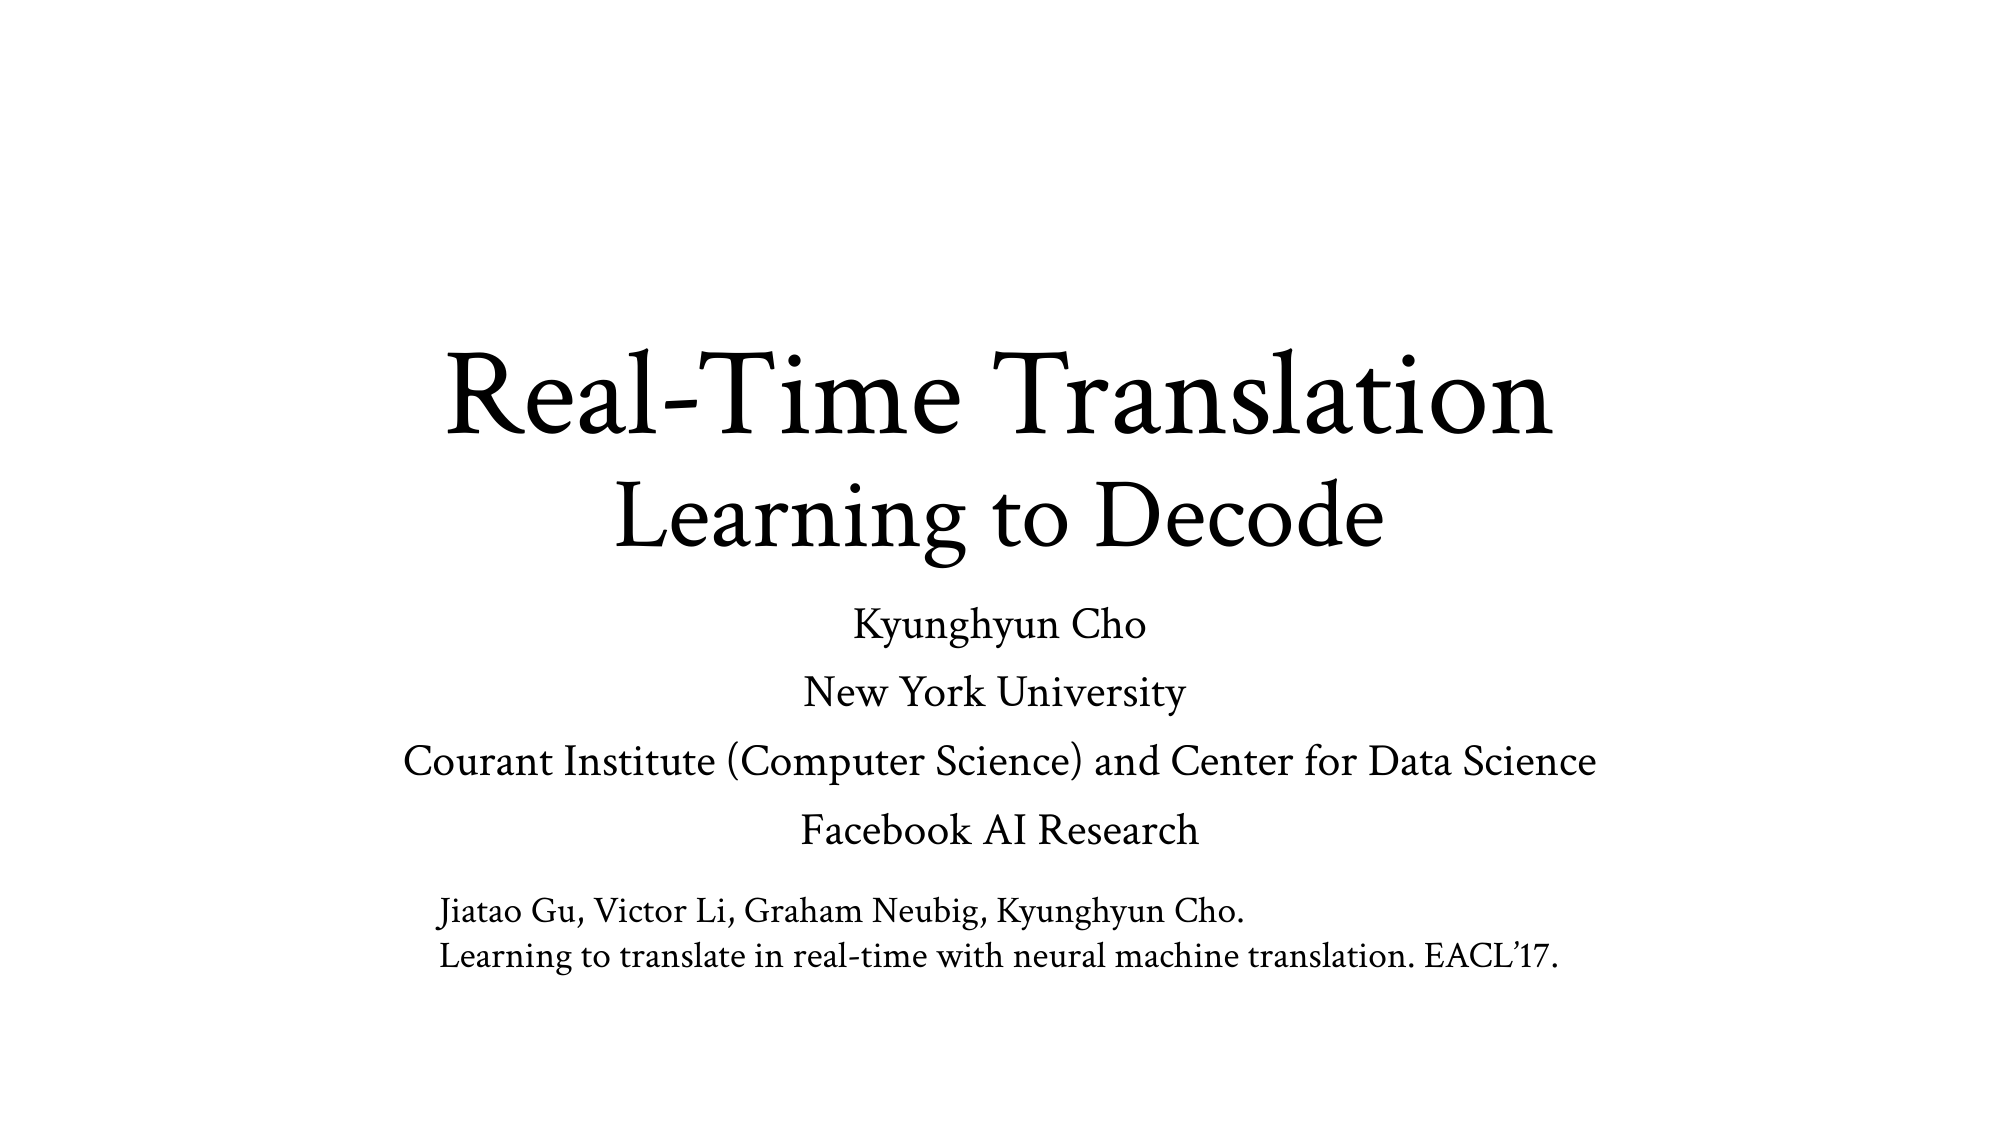

# Real-Time Translation Learning to Decode
Kyunghyun Cho
New York University
Courant Institute (Computer Science) and Center for Data Science
Facebook AI Research
Jiatao Gu, Victor Li, Graham Neubig, Kyunghyun Cho.
Learning to translate in real-time with neural machine translation. EACL’17.